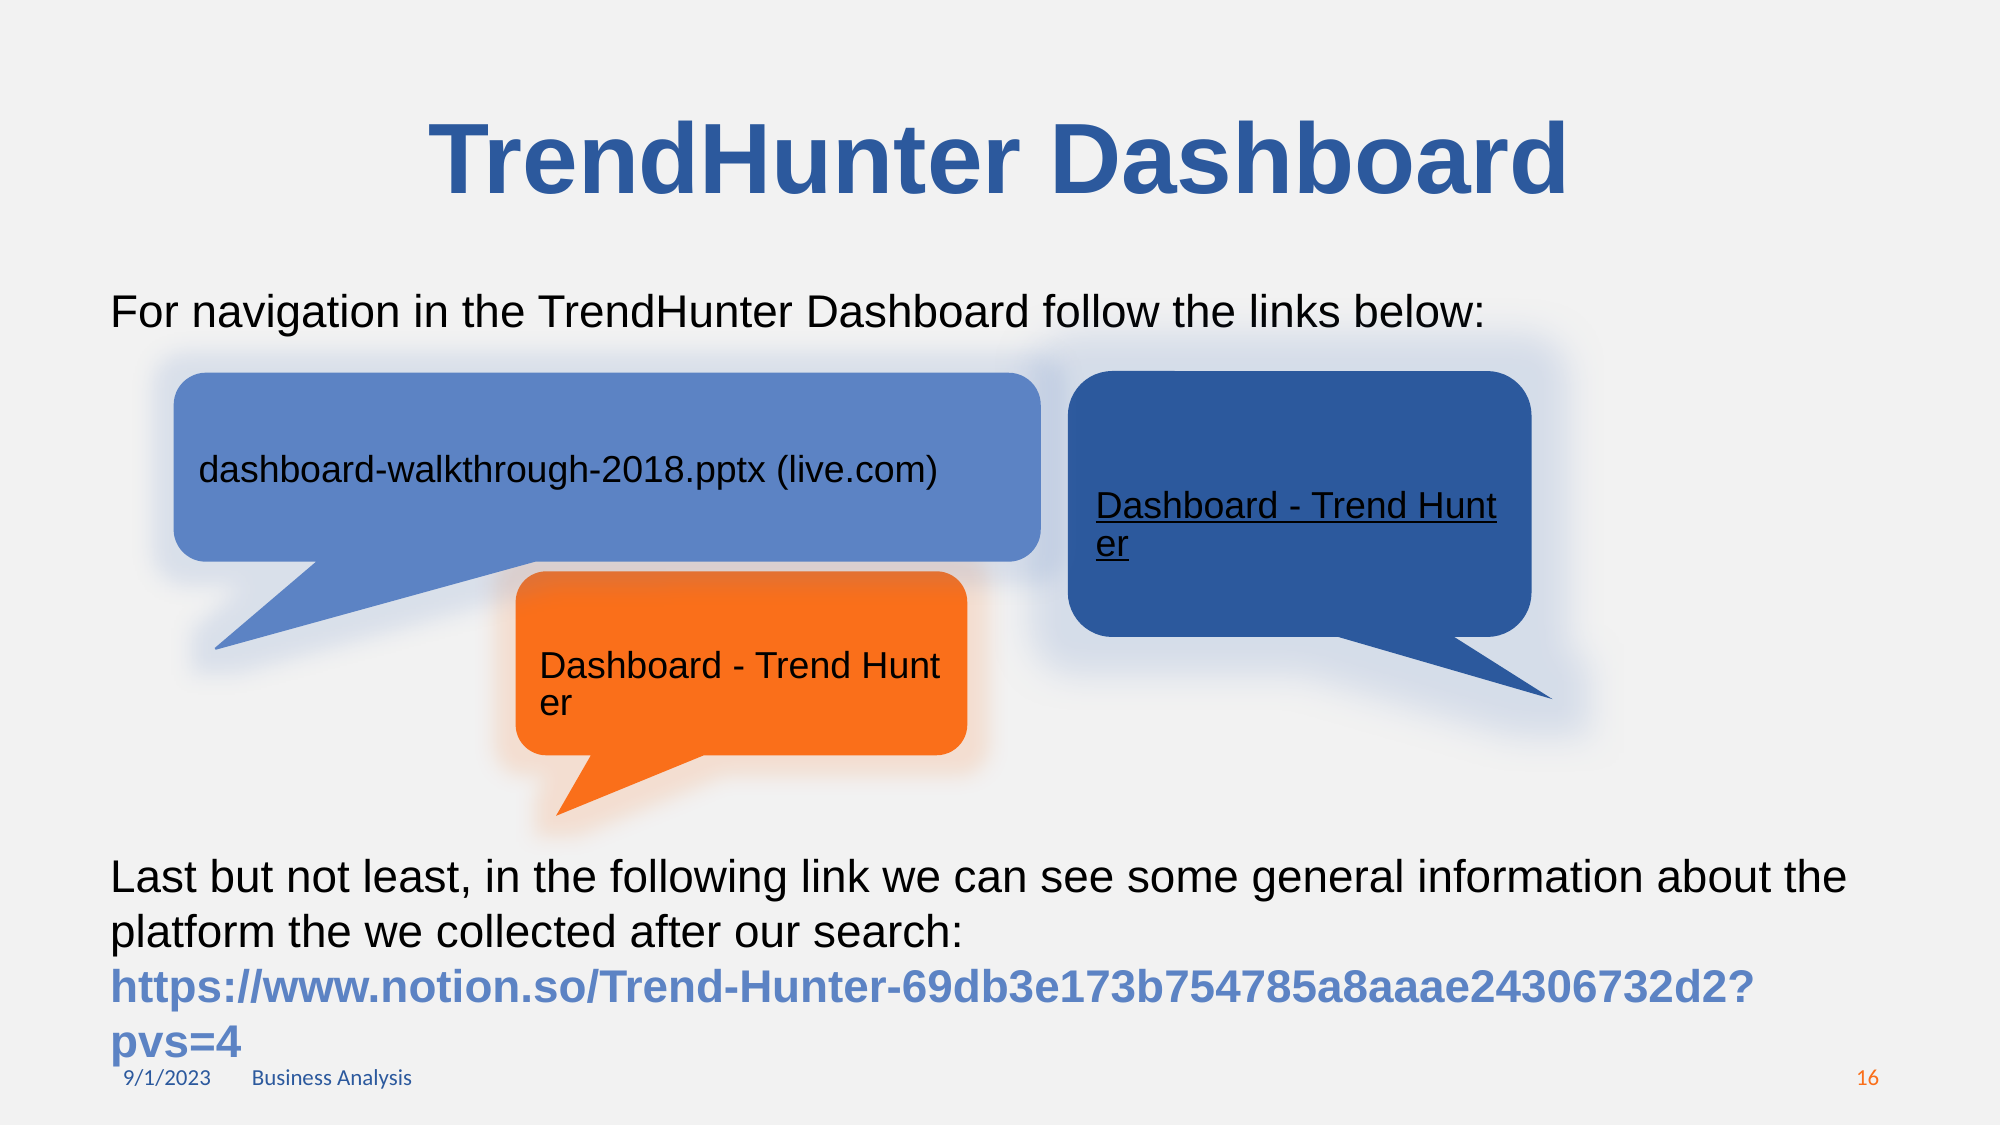

# TrendHunter Dashboard

For navigation in the TrendHunter Dashboard follow the links below:
Dashboard - Trend Hunter
dashboard-walkthrough-2018.pptx (live.com)
Dashboard - Trend Hunter
Last but not least, in the following link we can see some general information about the platform the we collected after our search:
https://www.notion.so/Trend-Hunter-69db3e173b754785a8aaae24306732d2?pvs=4